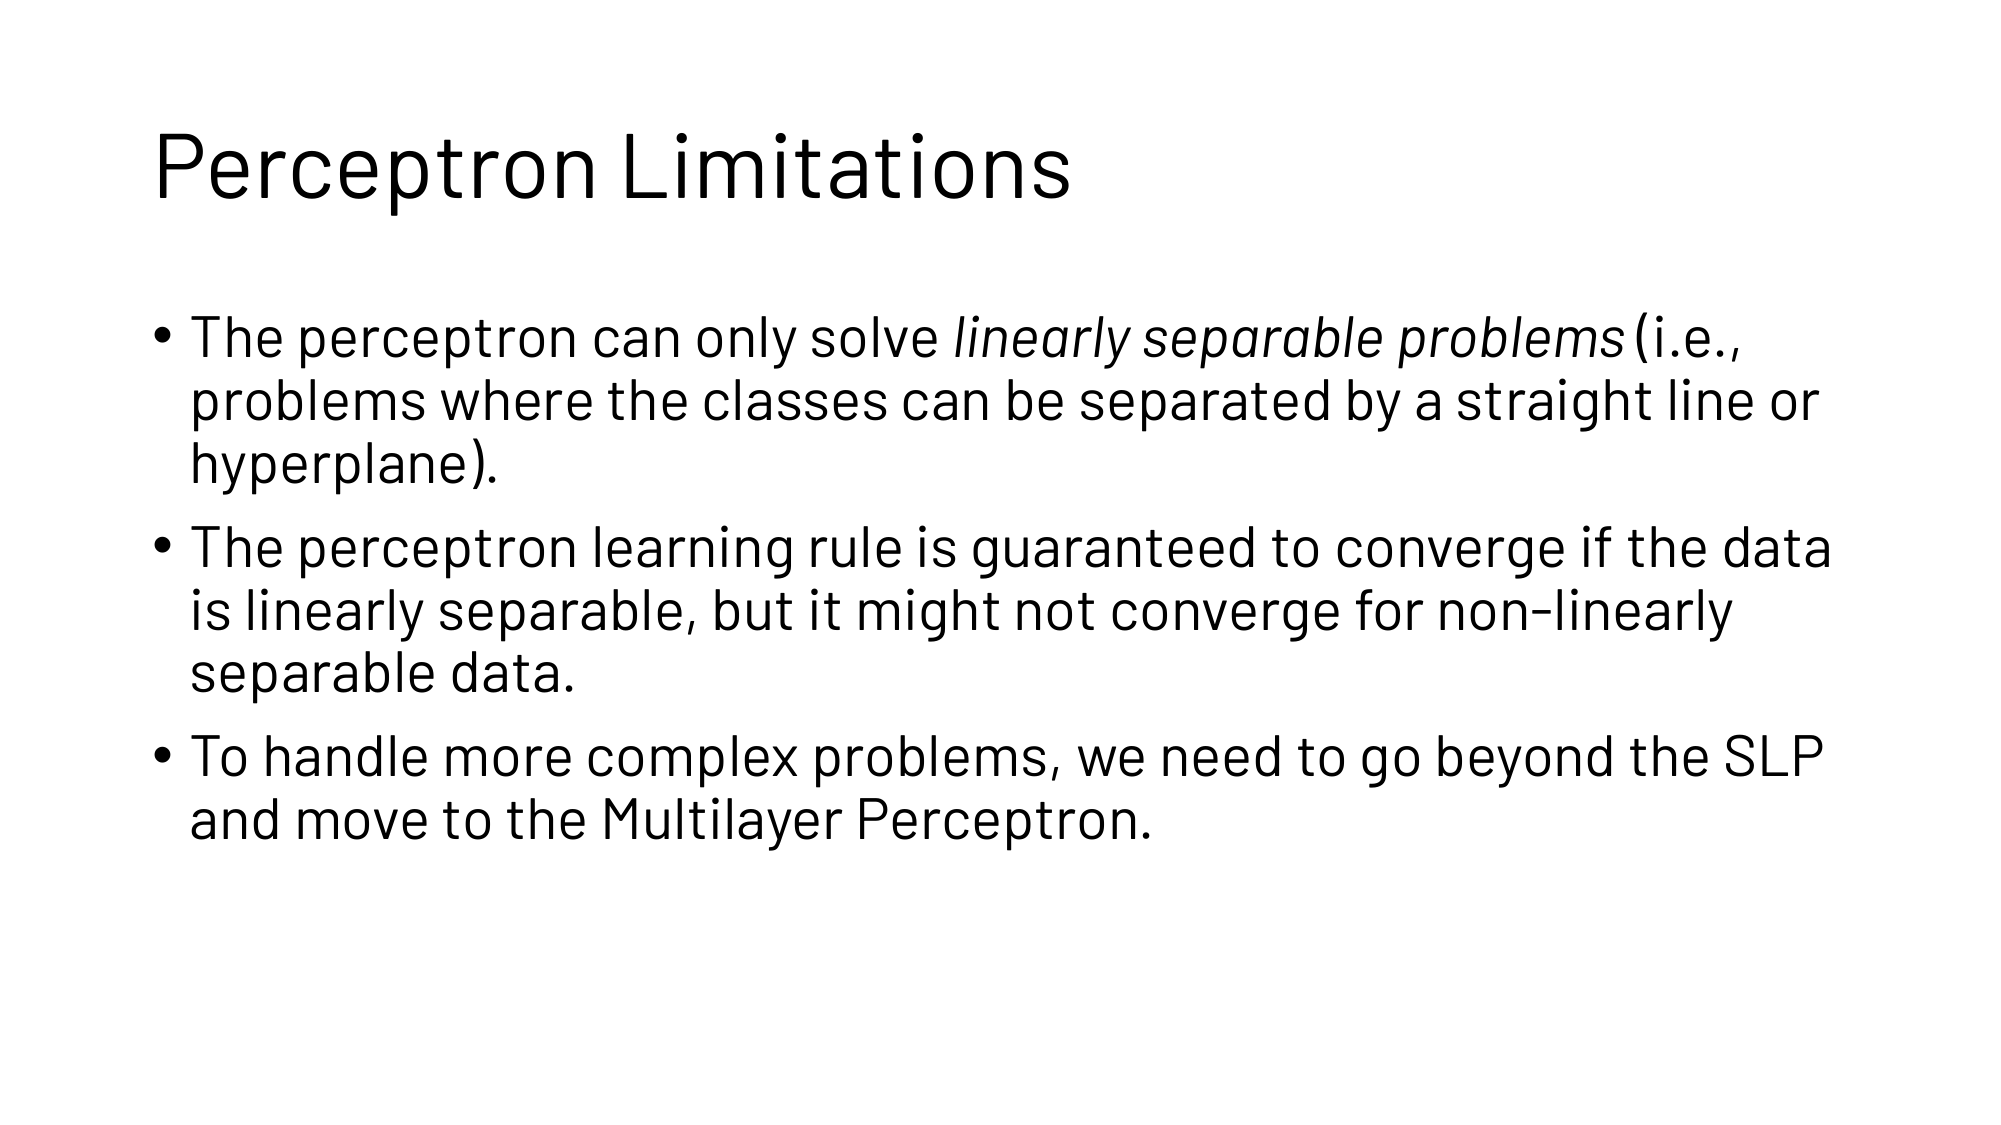

# Perceptron Limitations
The perceptron can only solve linearly separable problems (i.e., problems where the classes can be separated by a straight line or hyperplane).
The perceptron learning rule is guaranteed to converge if the data is linearly separable, but it might not converge for non-linearly separable data.
To handle more complex problems, we need to go beyond the SLP and move to the Multilayer Perceptron.